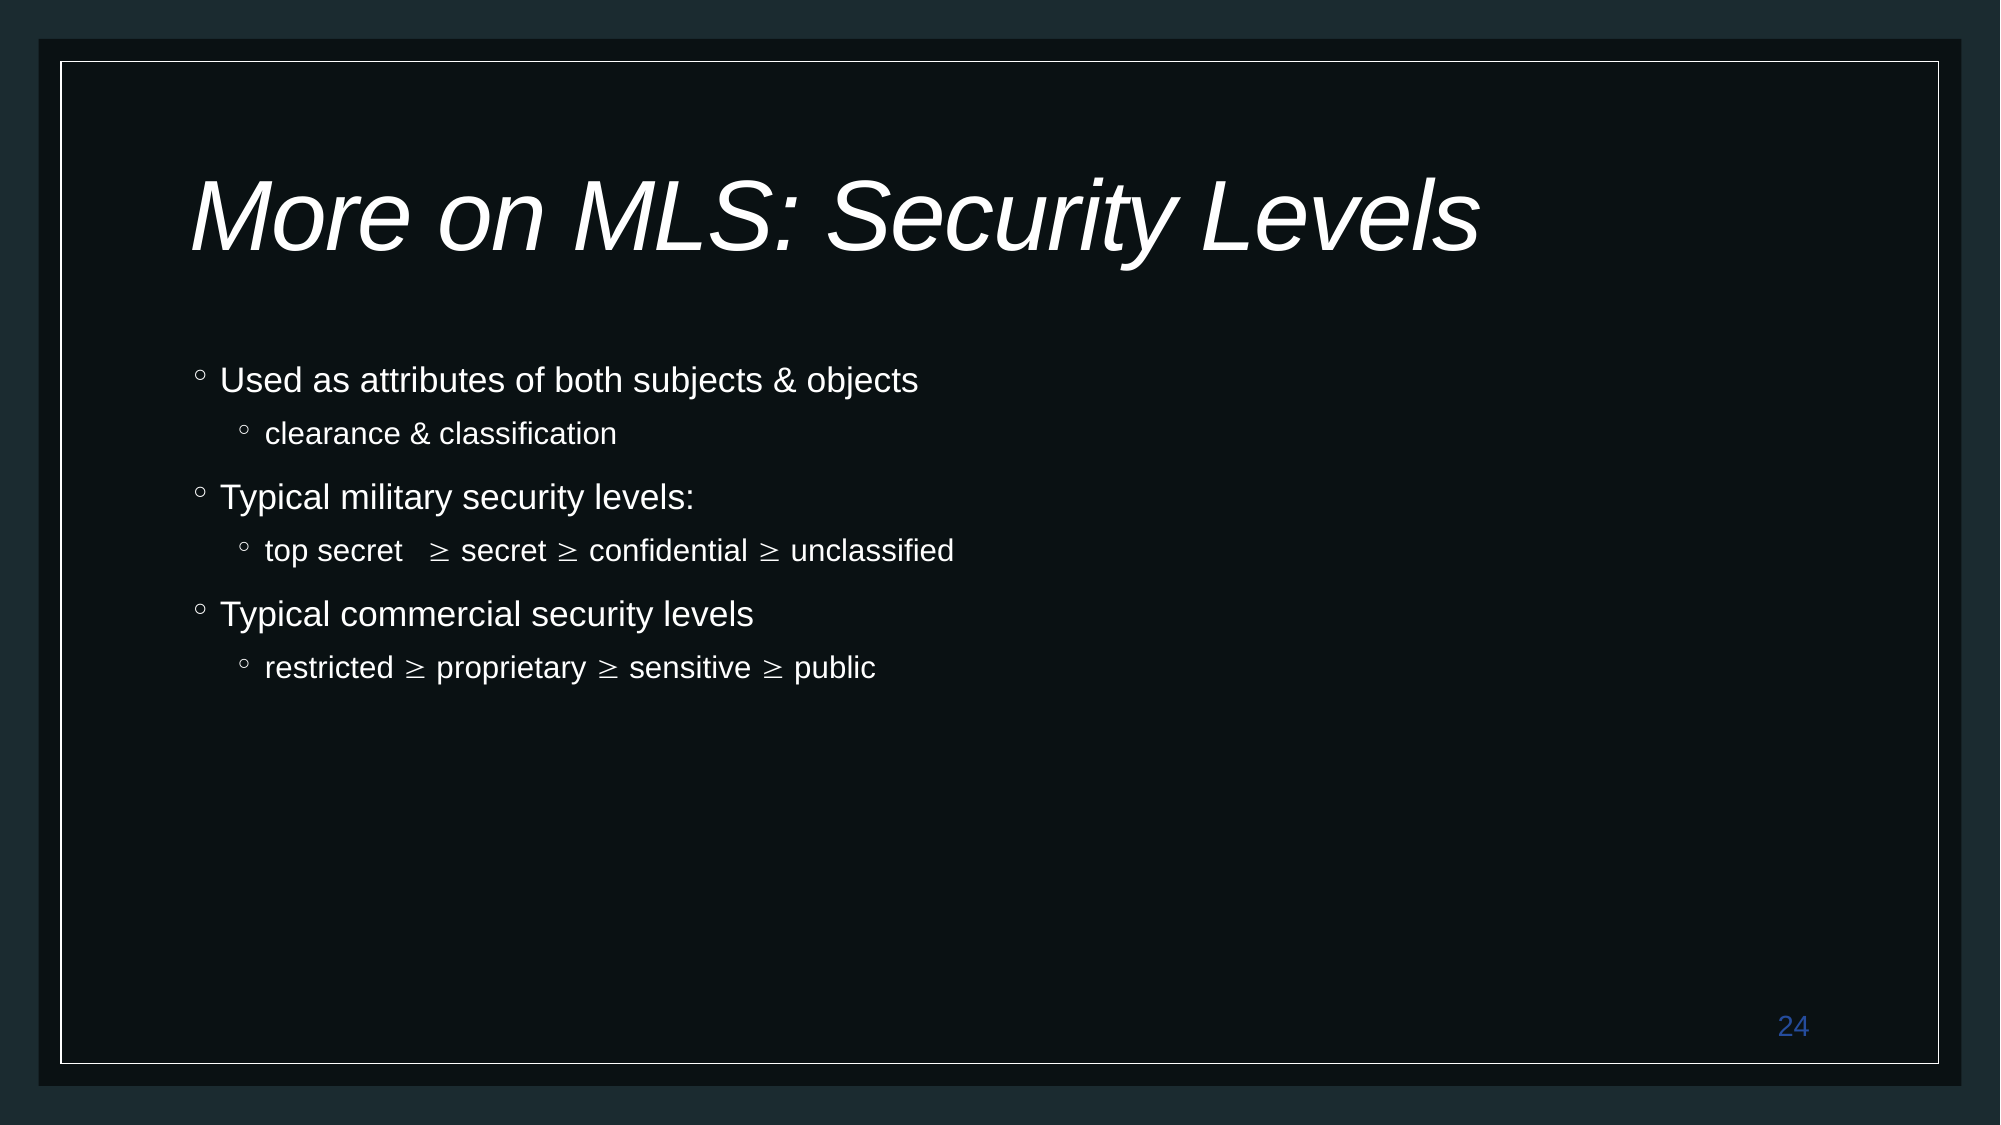

# More on MLS: Security Levels
Used as attributes of both subjects & objects
clearance & classification
Typical military security levels:
top secret  ≥ secret ≥ confidential ≥ unclassified
Typical commercial security levels
restricted ≥ proprietary ≥ sensitive ≥ public
24